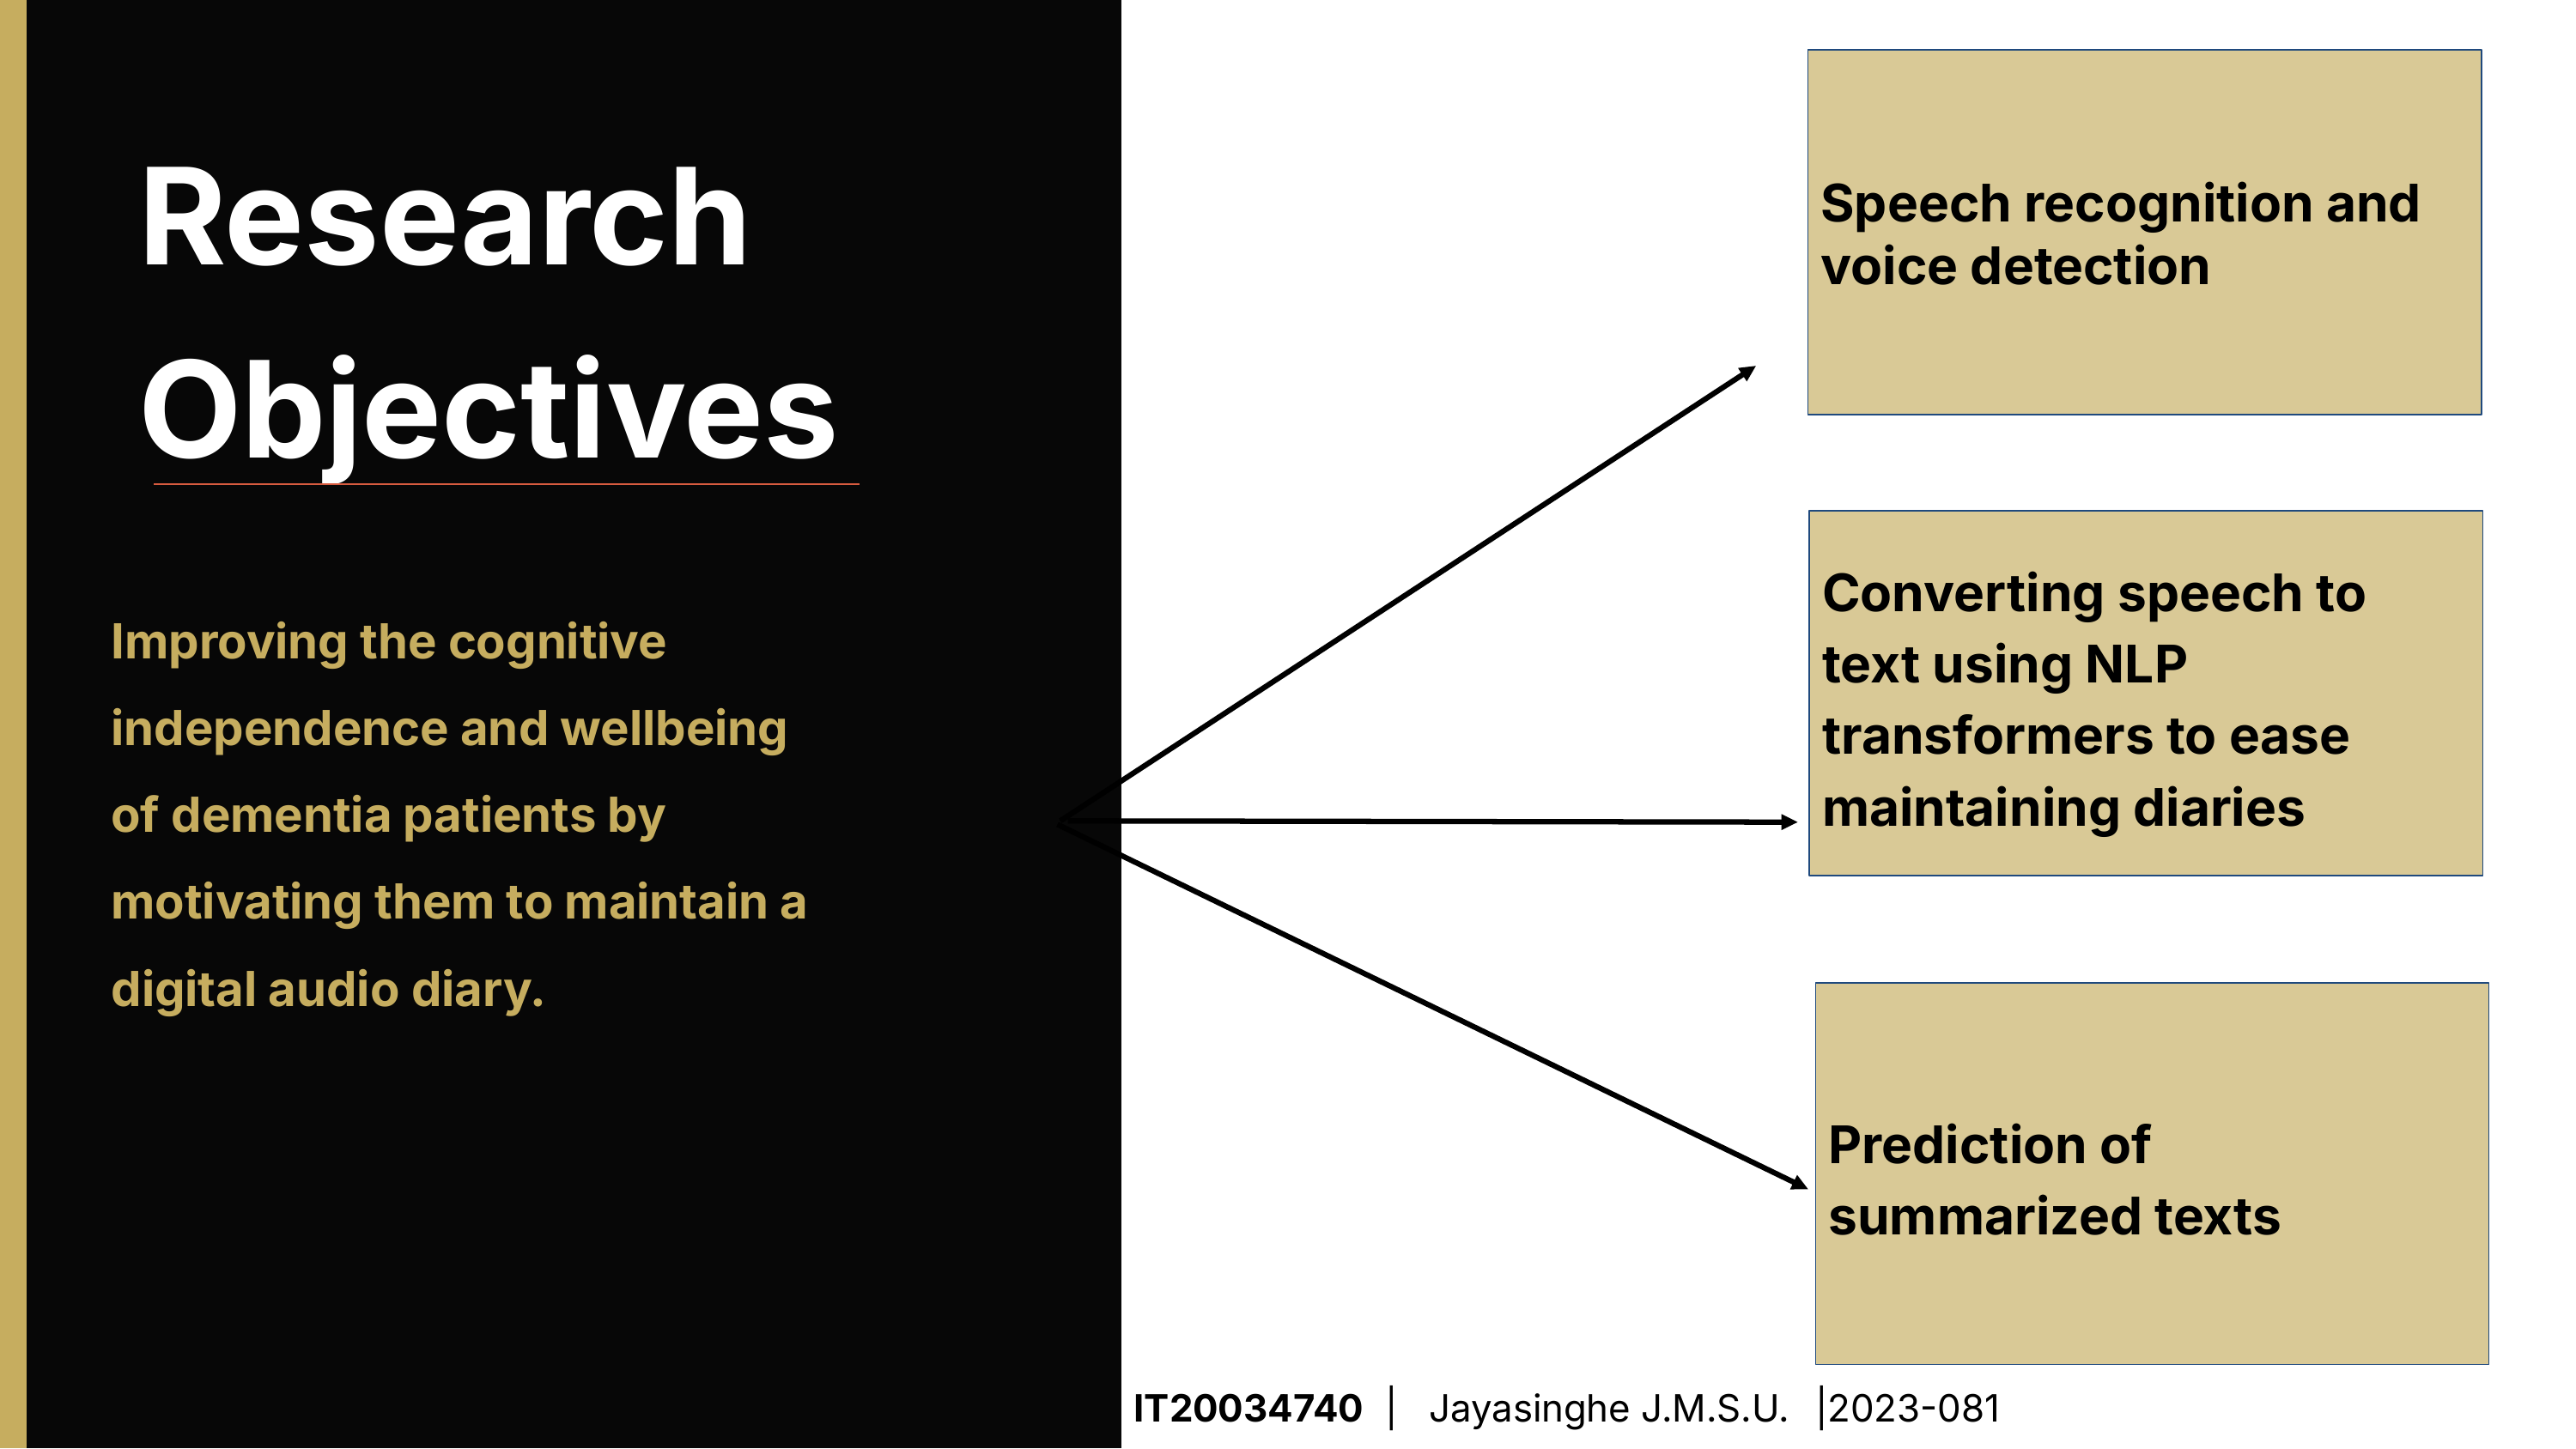

Speech recognition and voice detection
Research Objectives
Converting speech to text using NLP transformers to ease maintaining diaries
Improving the cognitive independence and wellbeing of dementia patients by motivating them to maintain a digital audio diary.
Prediction of summarized texts
IT20034740  |   Jayasinghe J.M.S.U.   |2023-081